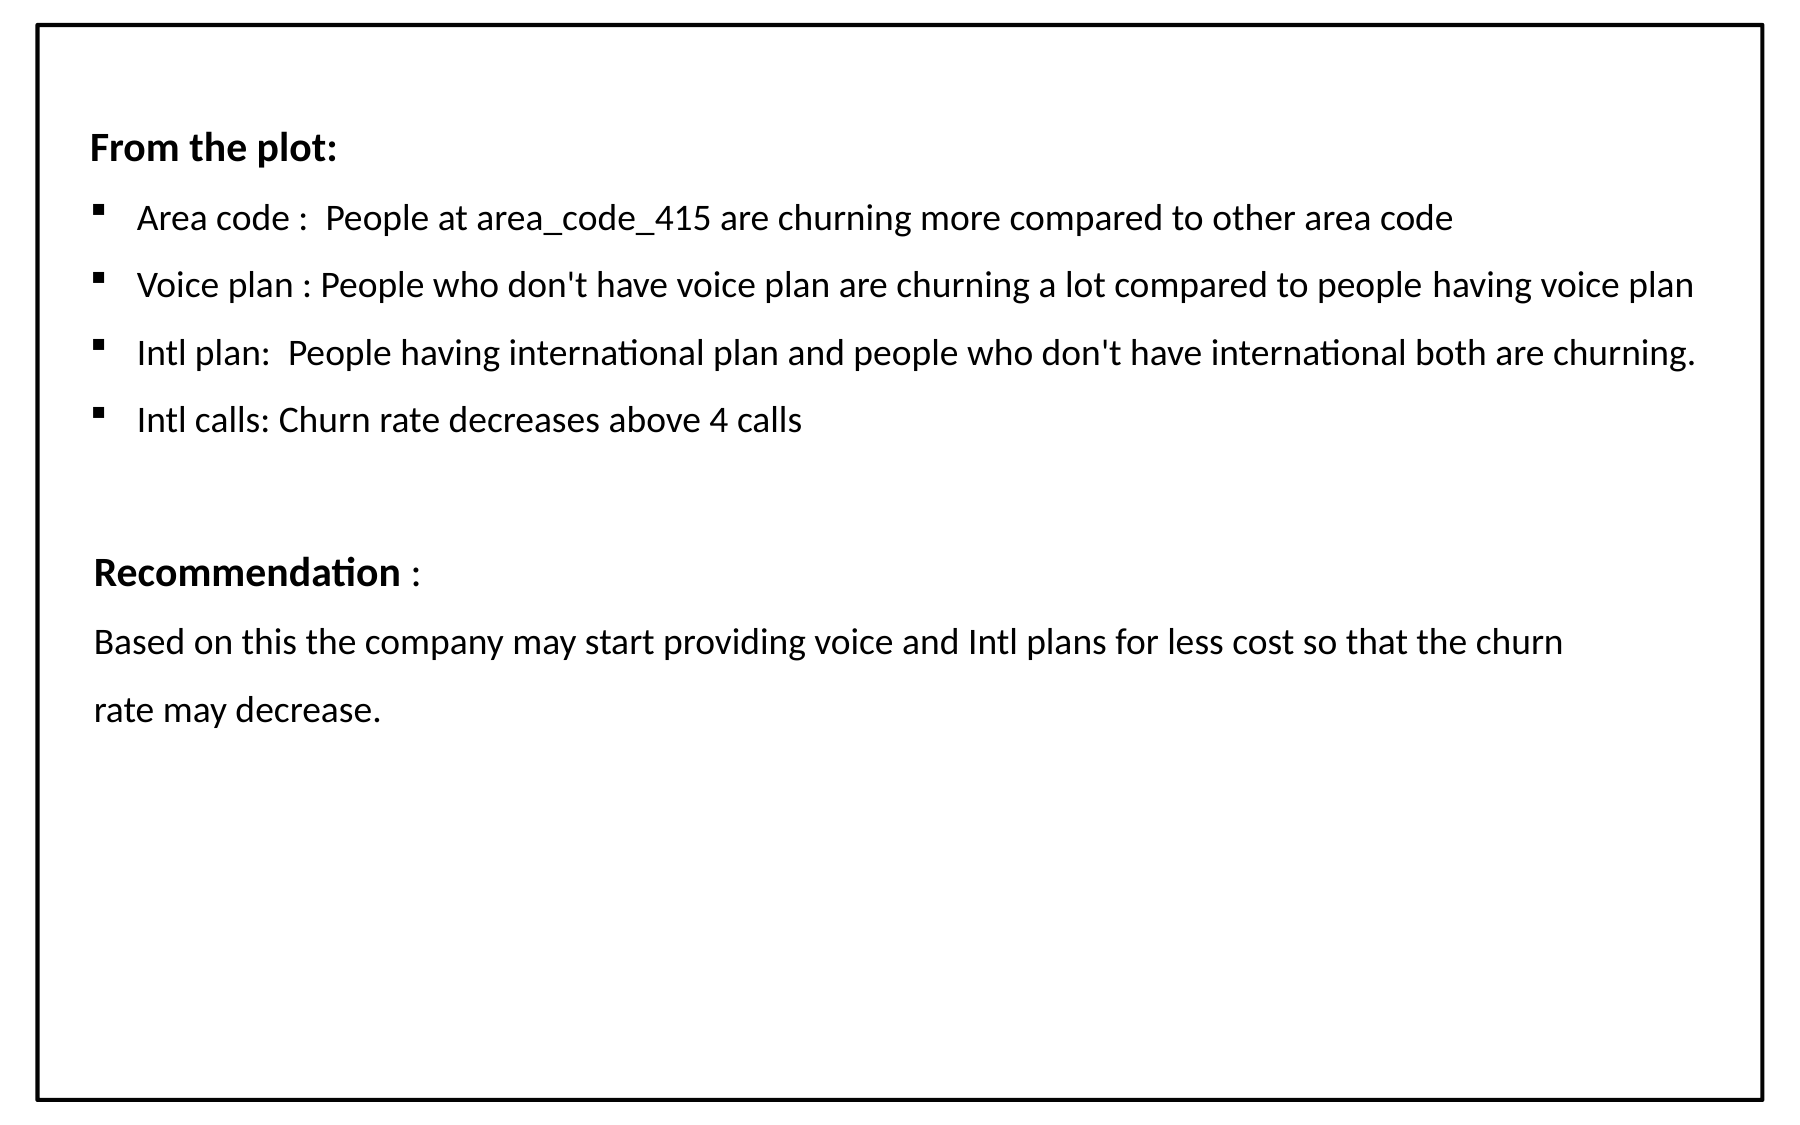

From the plot:
Area code :  People at area_code_415 are churning more compared to other area code
Voice plan : People who don't have voice plan are churning a lot compared to people having voice plan
Intl plan:  People having international plan and people who don't have international both are churning.
Intl calls: Churn rate decreases above 4 calls

Recommendation :
Based on this the company may start providing voice and Intl plans for less cost so that the churn rate may decrease.